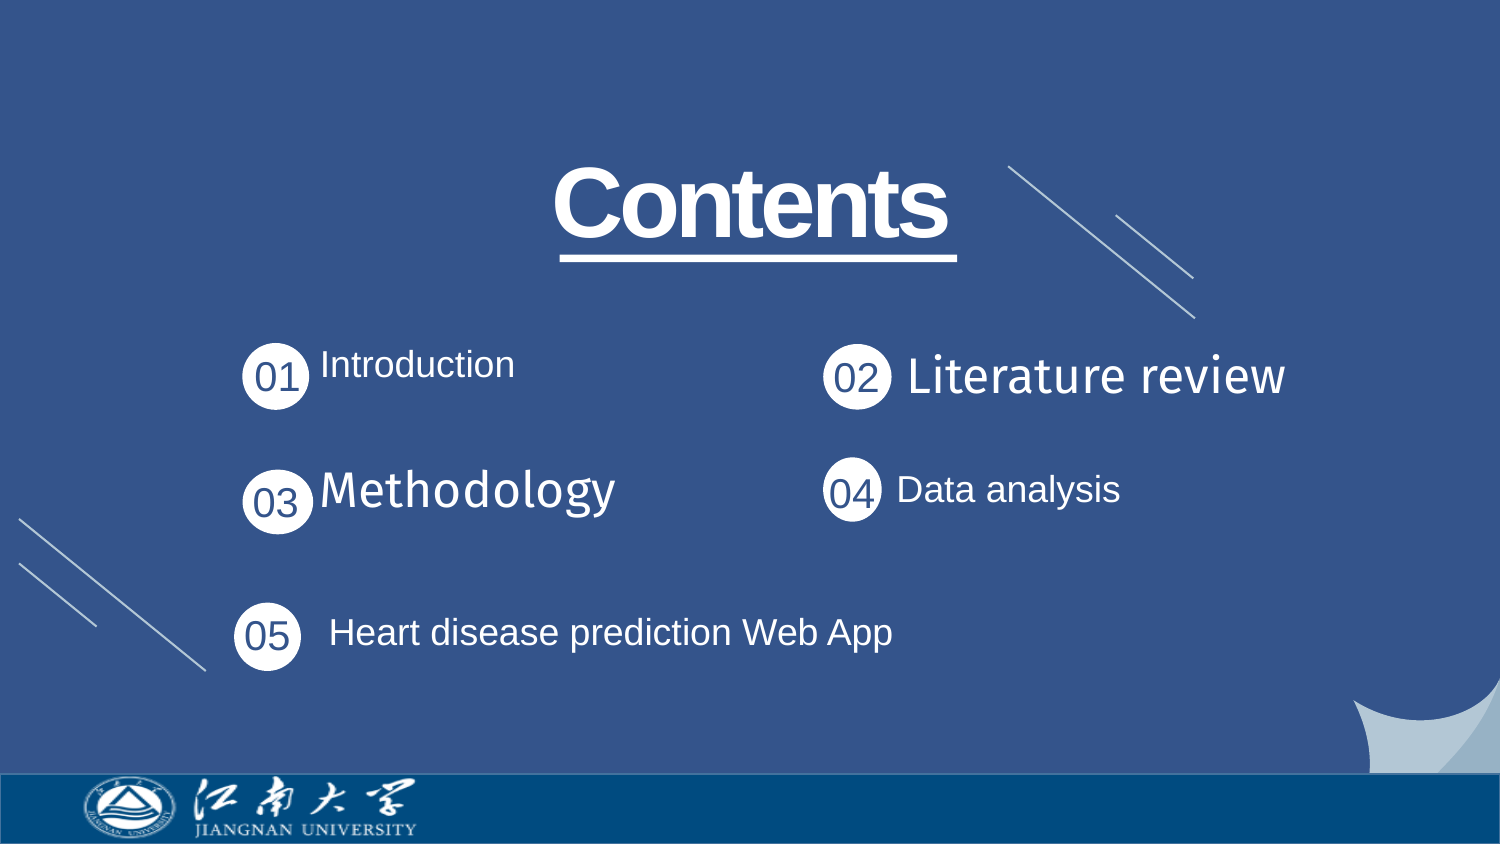

Contents

Introduction
Literature review
01

02

Methodology

Data analysis
04
03

Heart disease prediction Web App
05